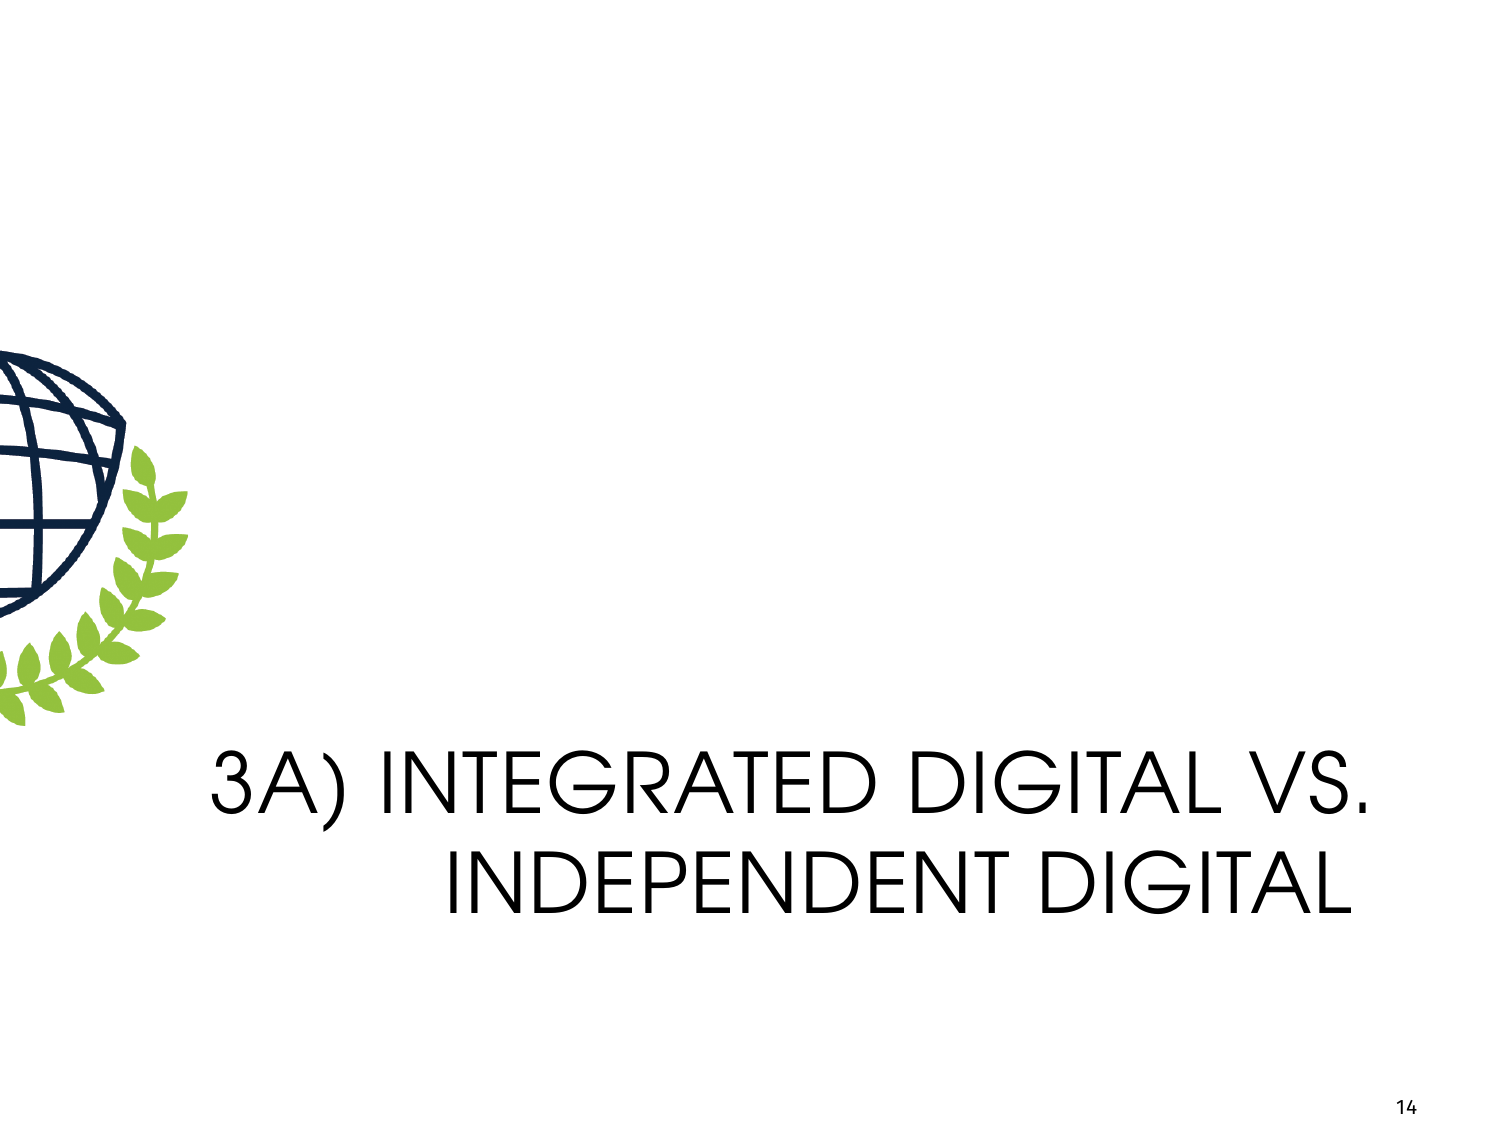

# 3A) Integrated Digital vs. Independent Digital
14